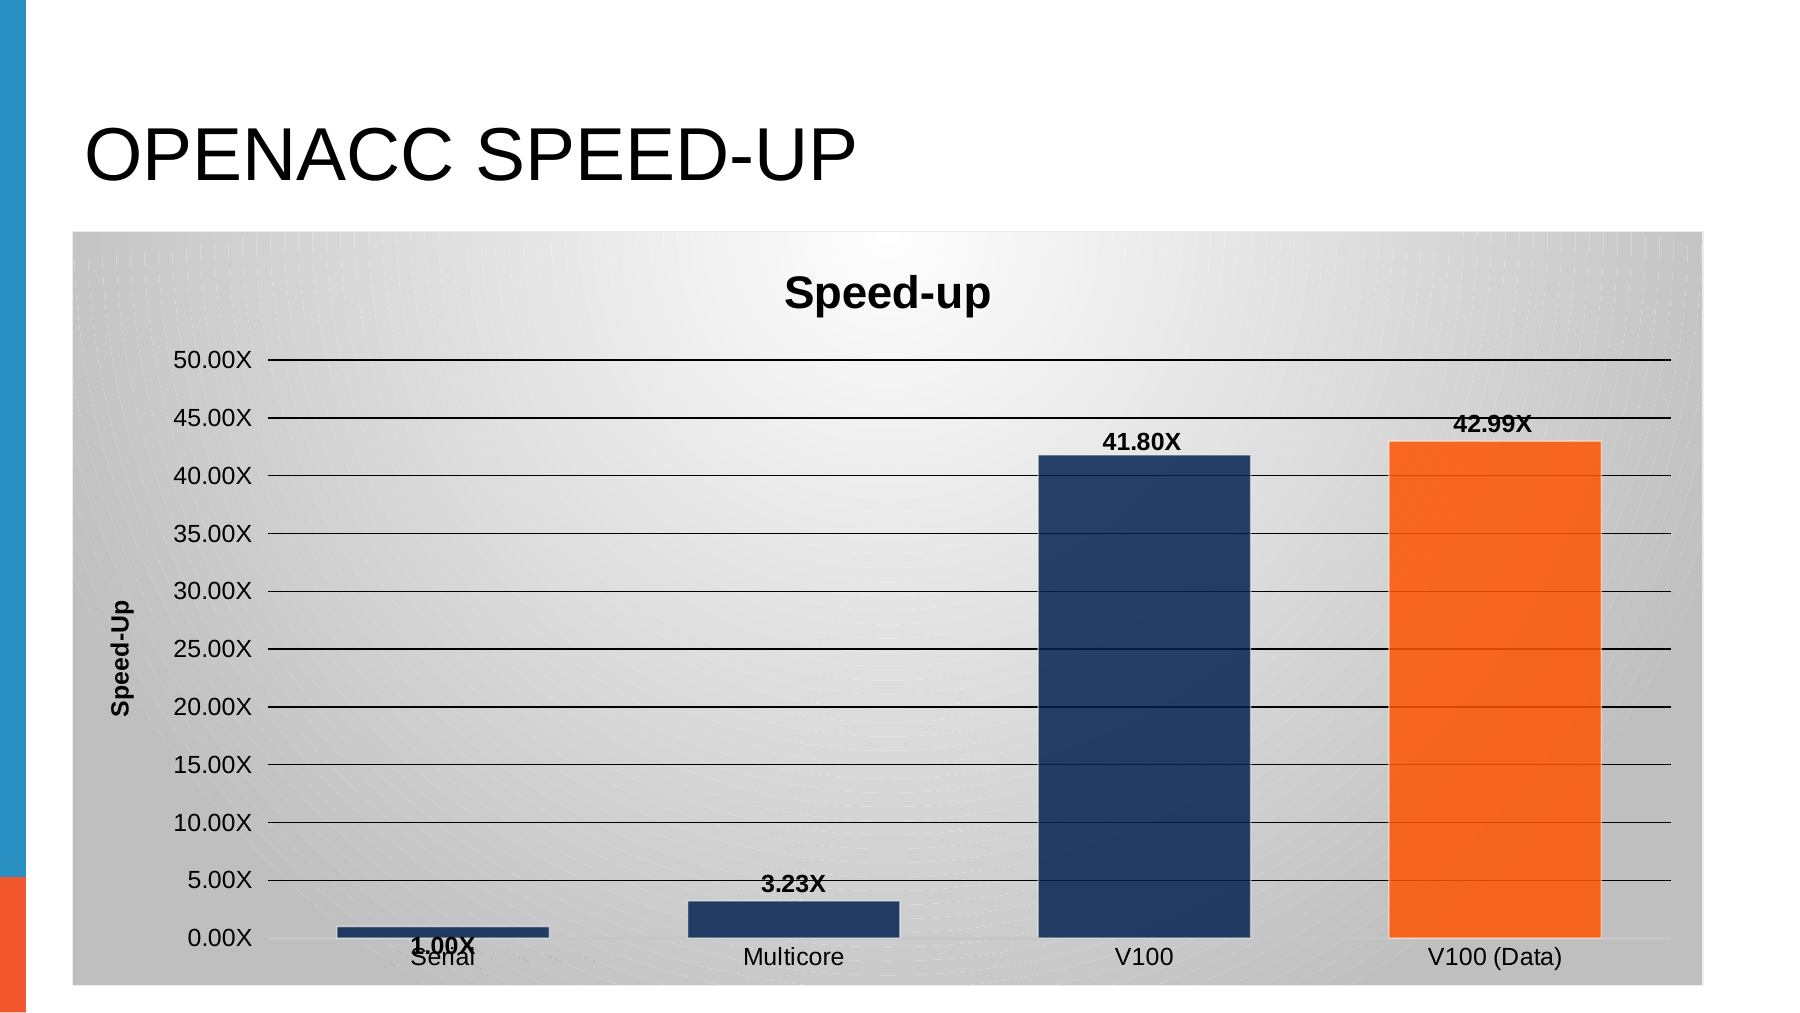

# OpenACC Speed-up

### Chart:

| Category | Speed-up |
|---|---|
| Serial | 1.0 |
| Multicore | 3.230309876027996 |
| V100 | 41.7976220759925 |
| V100 (Data) | 42.987684945320126 |